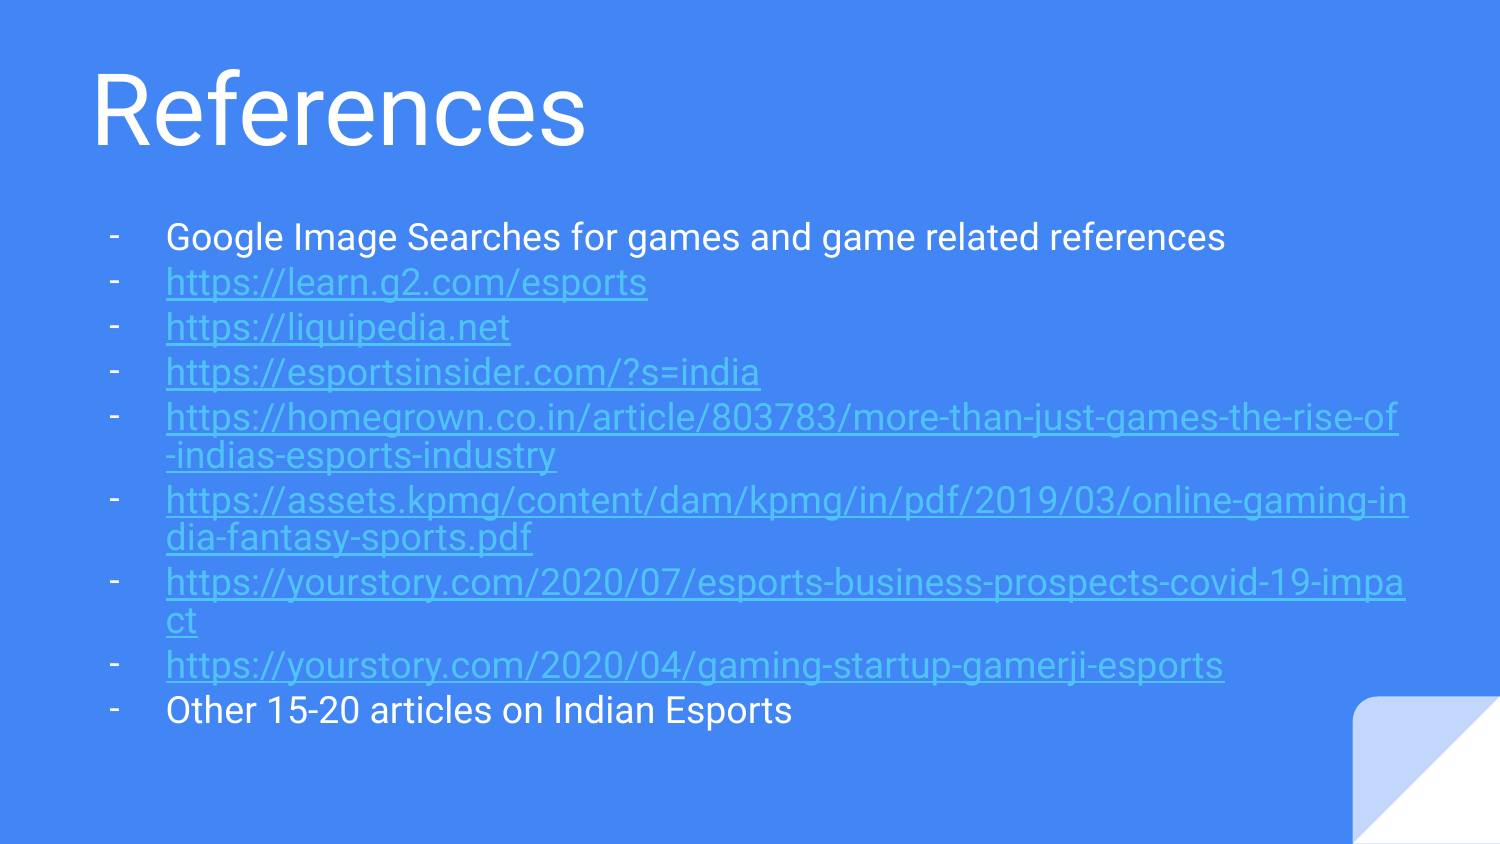

# References
Google Image Searches for games and game related references
https://learn.g2.com/esports
https://liquipedia.net
https://esportsinsider.com/?s=india
https://homegrown.co.in/article/803783/more-than-just-games-the-rise-of-indias-esports-industry
https://assets.kpmg/content/dam/kpmg/in/pdf/2019/03/online-gaming-india-fantasy-sports.pdf
https://yourstory.com/2020/07/esports-business-prospects-covid-19-impact
https://yourstory.com/2020/04/gaming-startup-gamerji-esports
Other 15-20 articles on Indian Esports